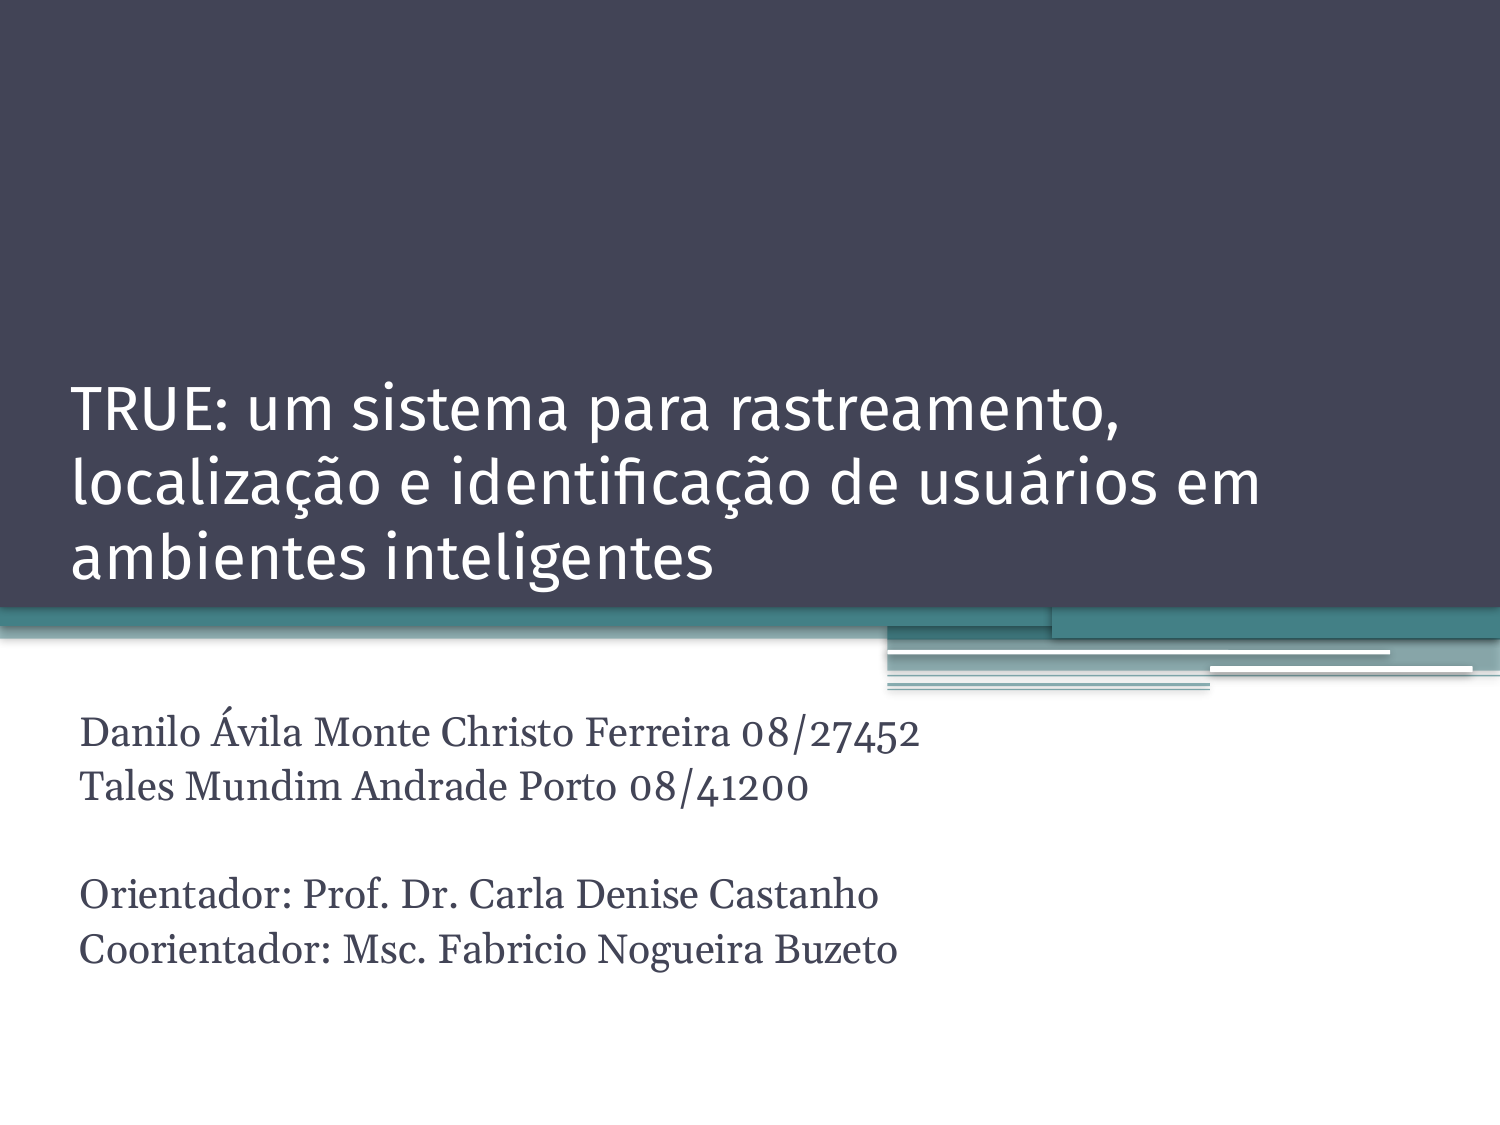

# TRUE: um sistema para rastreamento, localização e identificação de usuários em ambientes inteligentes
Danilo Ávila Monte Christo Ferreira 08/27452
Tales Mundim Andrade Porto 08/41200

Orientador: Prof. Dr. Carla Denise Castanho
Coorientador: Msc. Fabricio Nogueira Buzeto